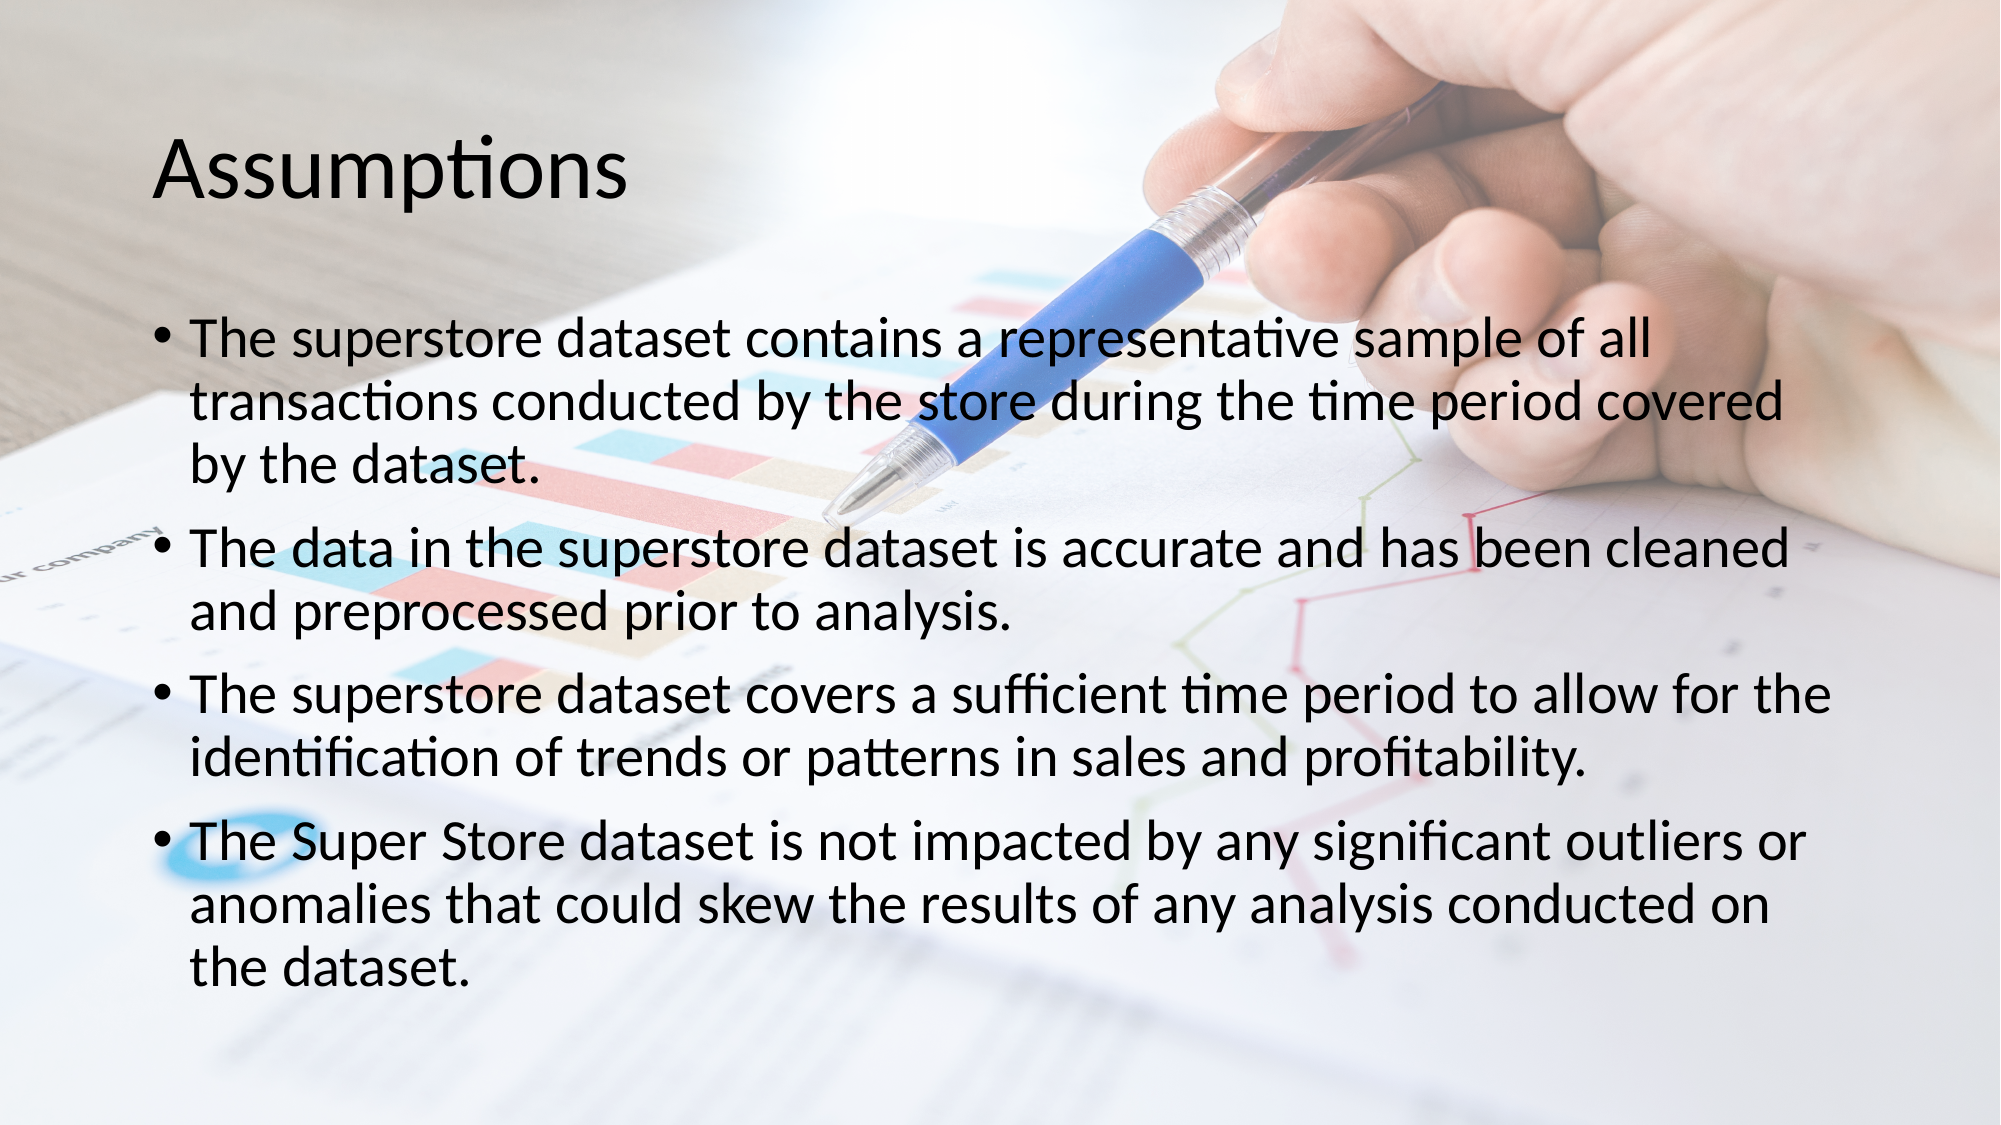

# Assumptions
The superstore dataset contains a representative sample of all transactions conducted by the store during the time period covered by the dataset.
The data in the superstore dataset is accurate and has been cleaned and preprocessed prior to analysis.
The superstore dataset covers a sufficient time period to allow for the identification of trends or patterns in sales and profitability.
The Super Store dataset is not impacted by any significant outliers or anomalies that could skew the results of any analysis conducted on the dataset.